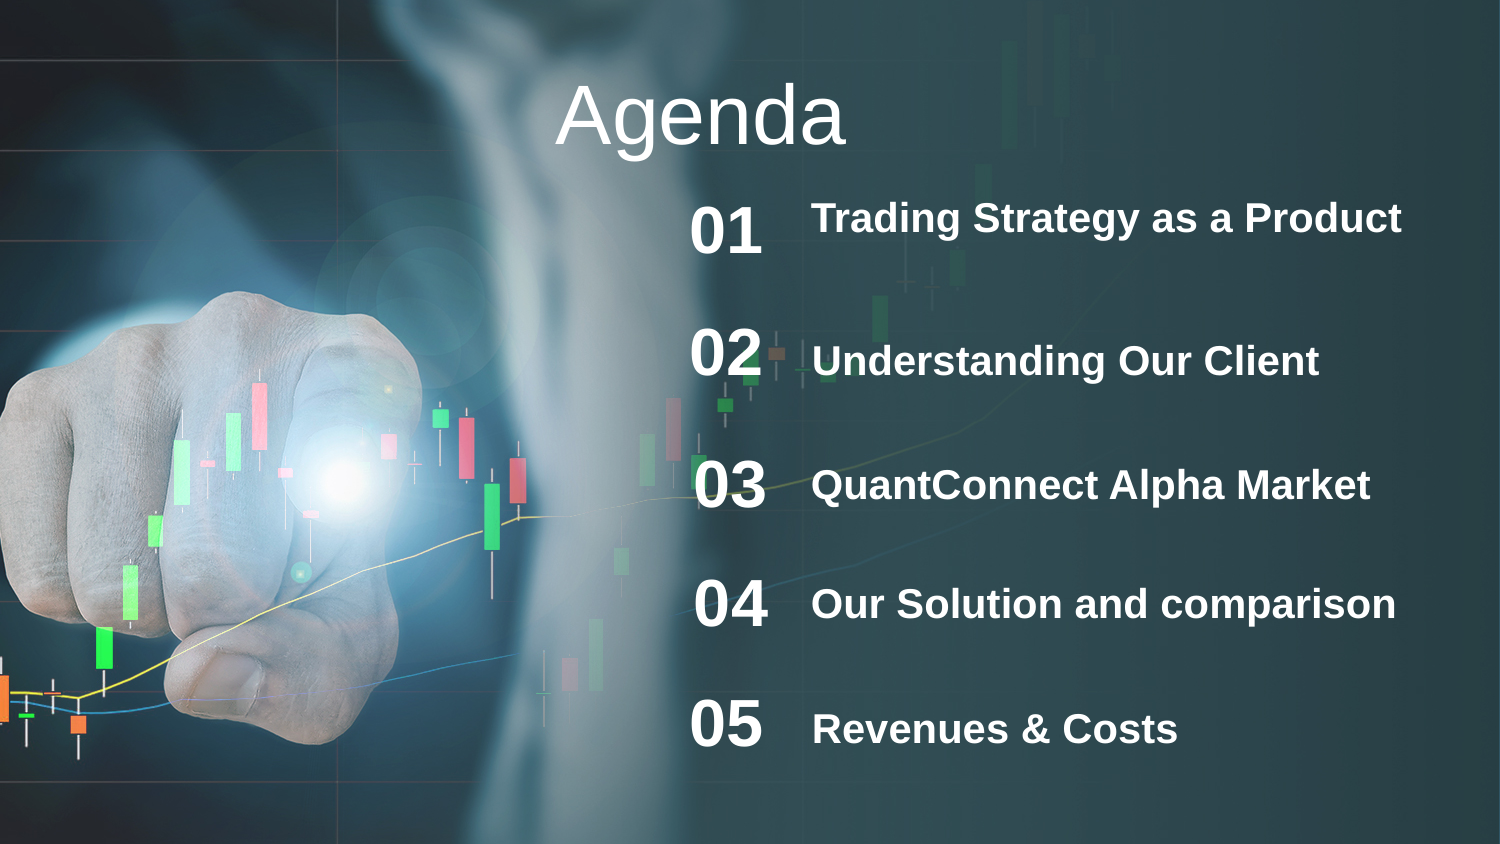

Agenda
01
Trading Strategy as a Product
02
Understanding Our Client
03
QuantConnect Alpha Market
05
Revenues & Costs
04
Our Solution and comparison